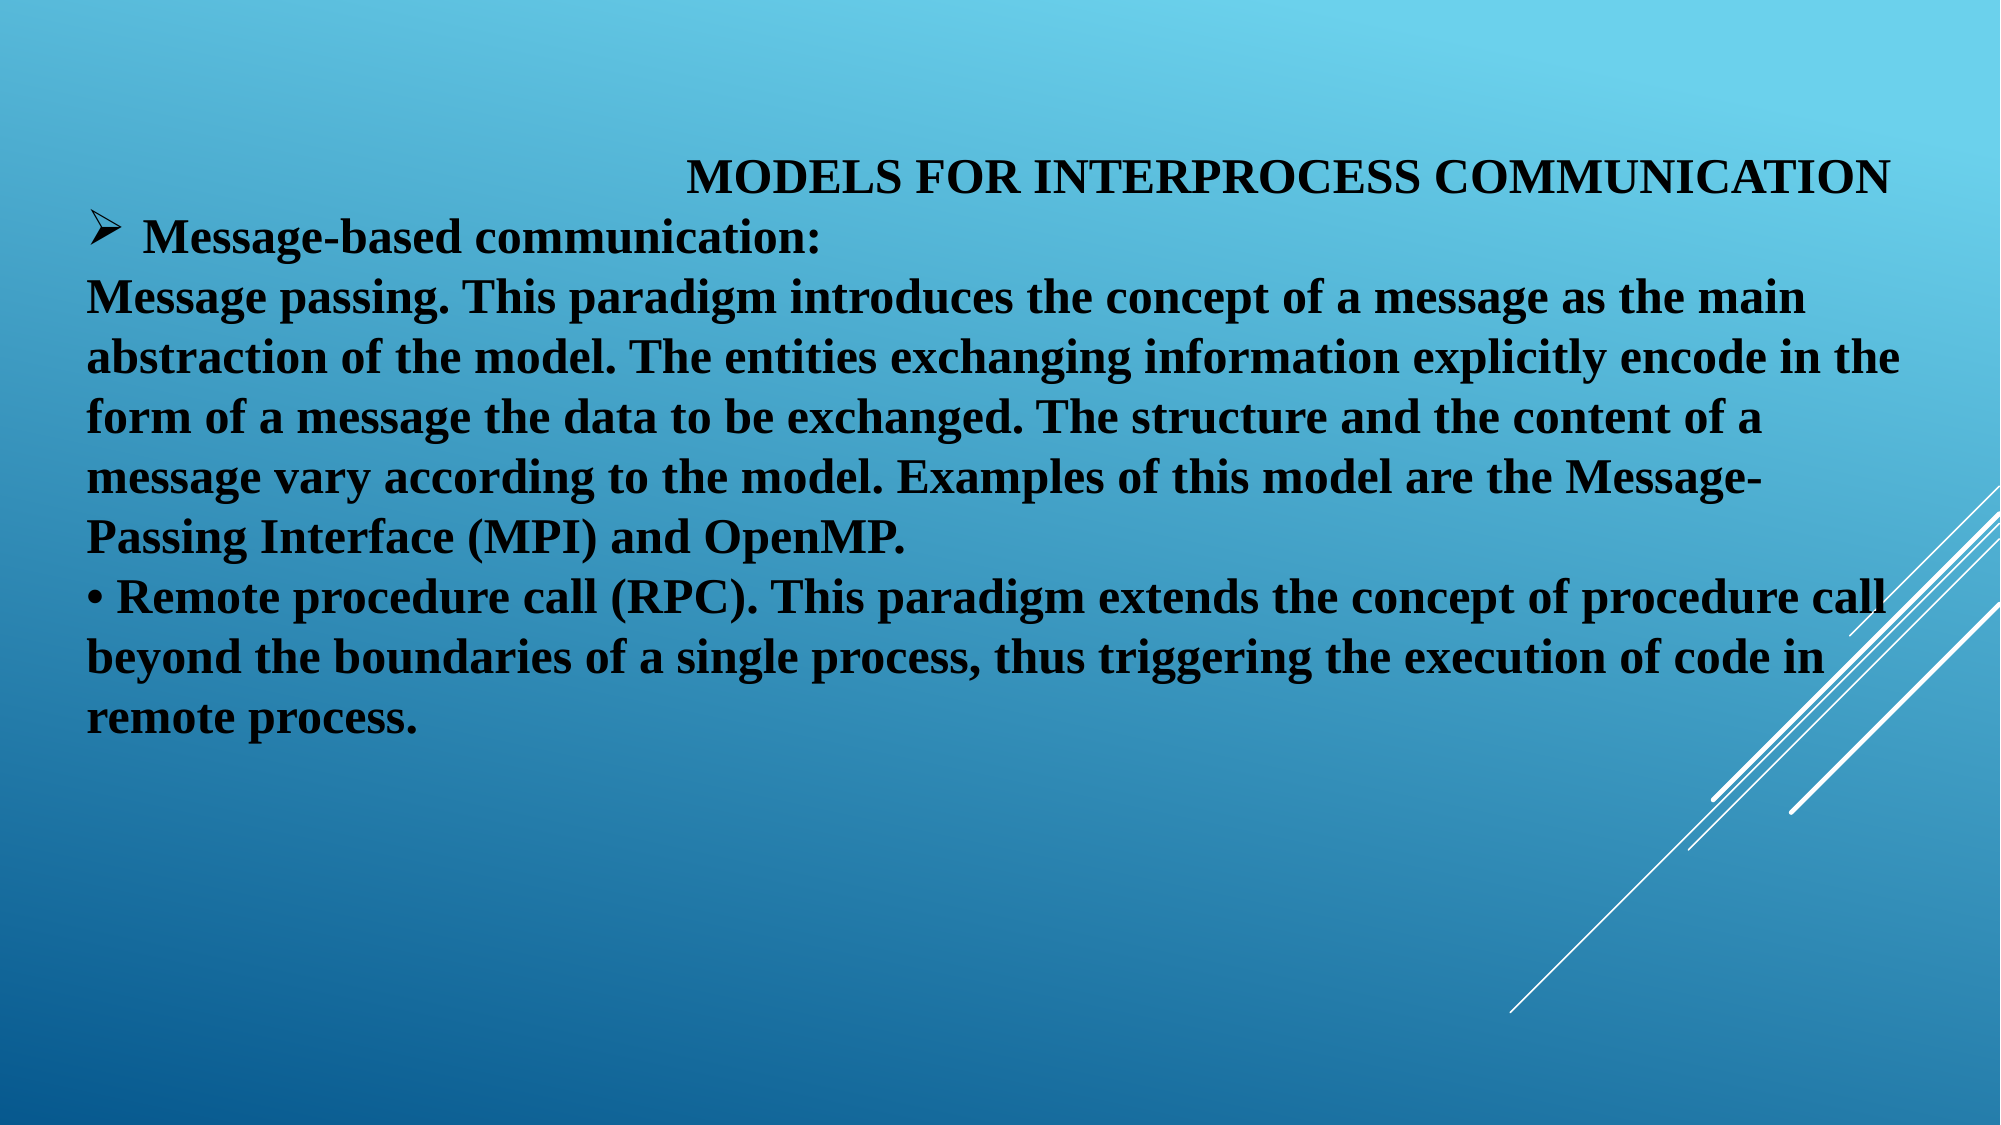

MODELS FOR INTERPROCESS COMMUNICATION
Message-based communication:
Message passing. This paradigm introduces the concept of a message as the main abstraction of the model. The entities exchanging information explicitly encode in the form of a message the data to be exchanged. The structure and the content of a message vary according to the model. Examples of this model are the Message-Passing Interface (MPI) and OpenMP.
• Remote procedure call (RPC). This paradigm extends the concept of procedure call beyond the boundaries of a single process, thus triggering the execution of code in remote process.